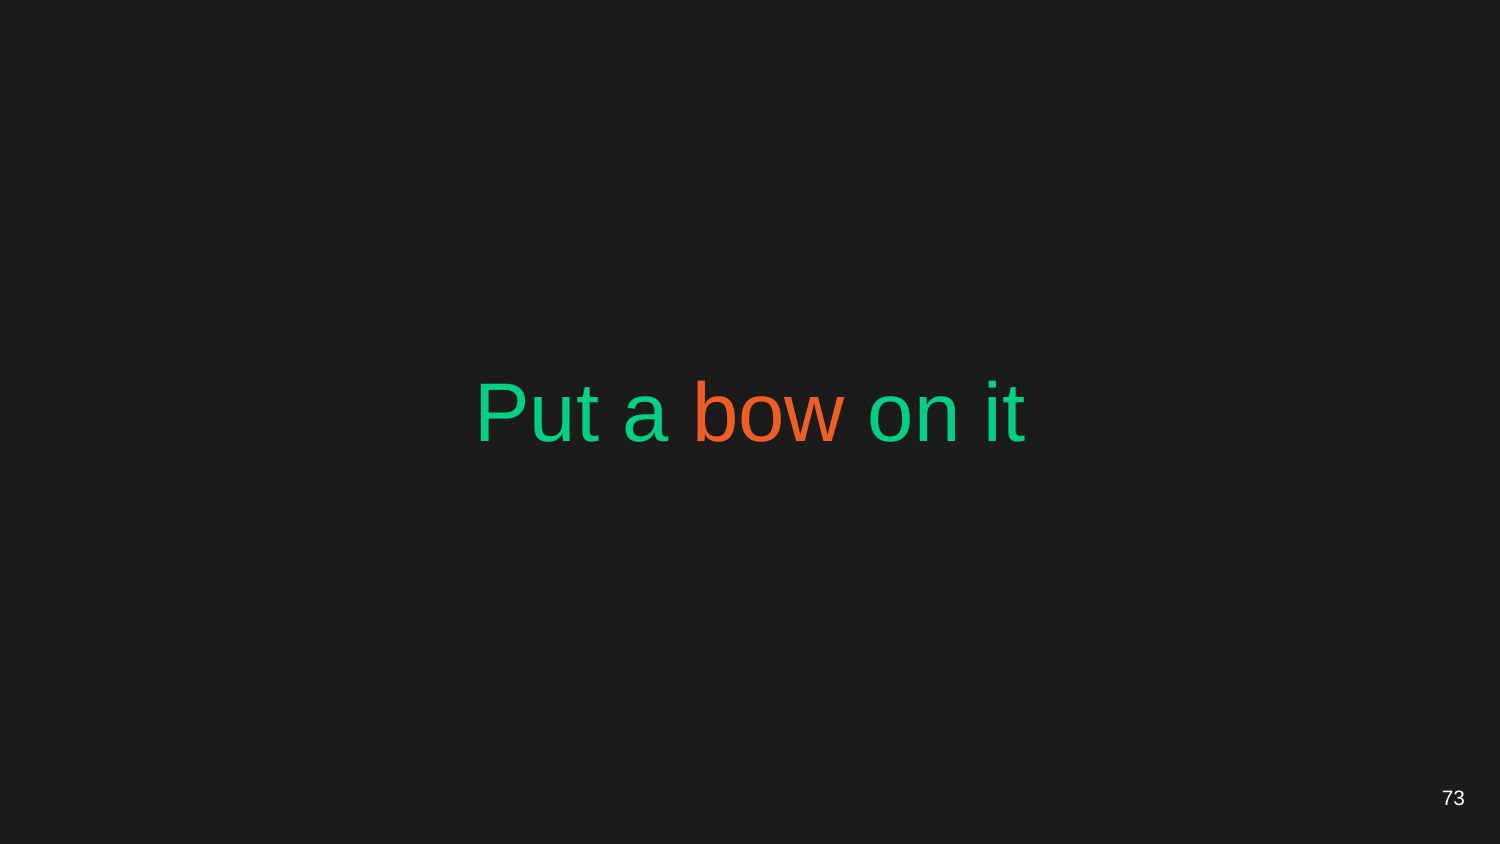

# Put a bow on it
73